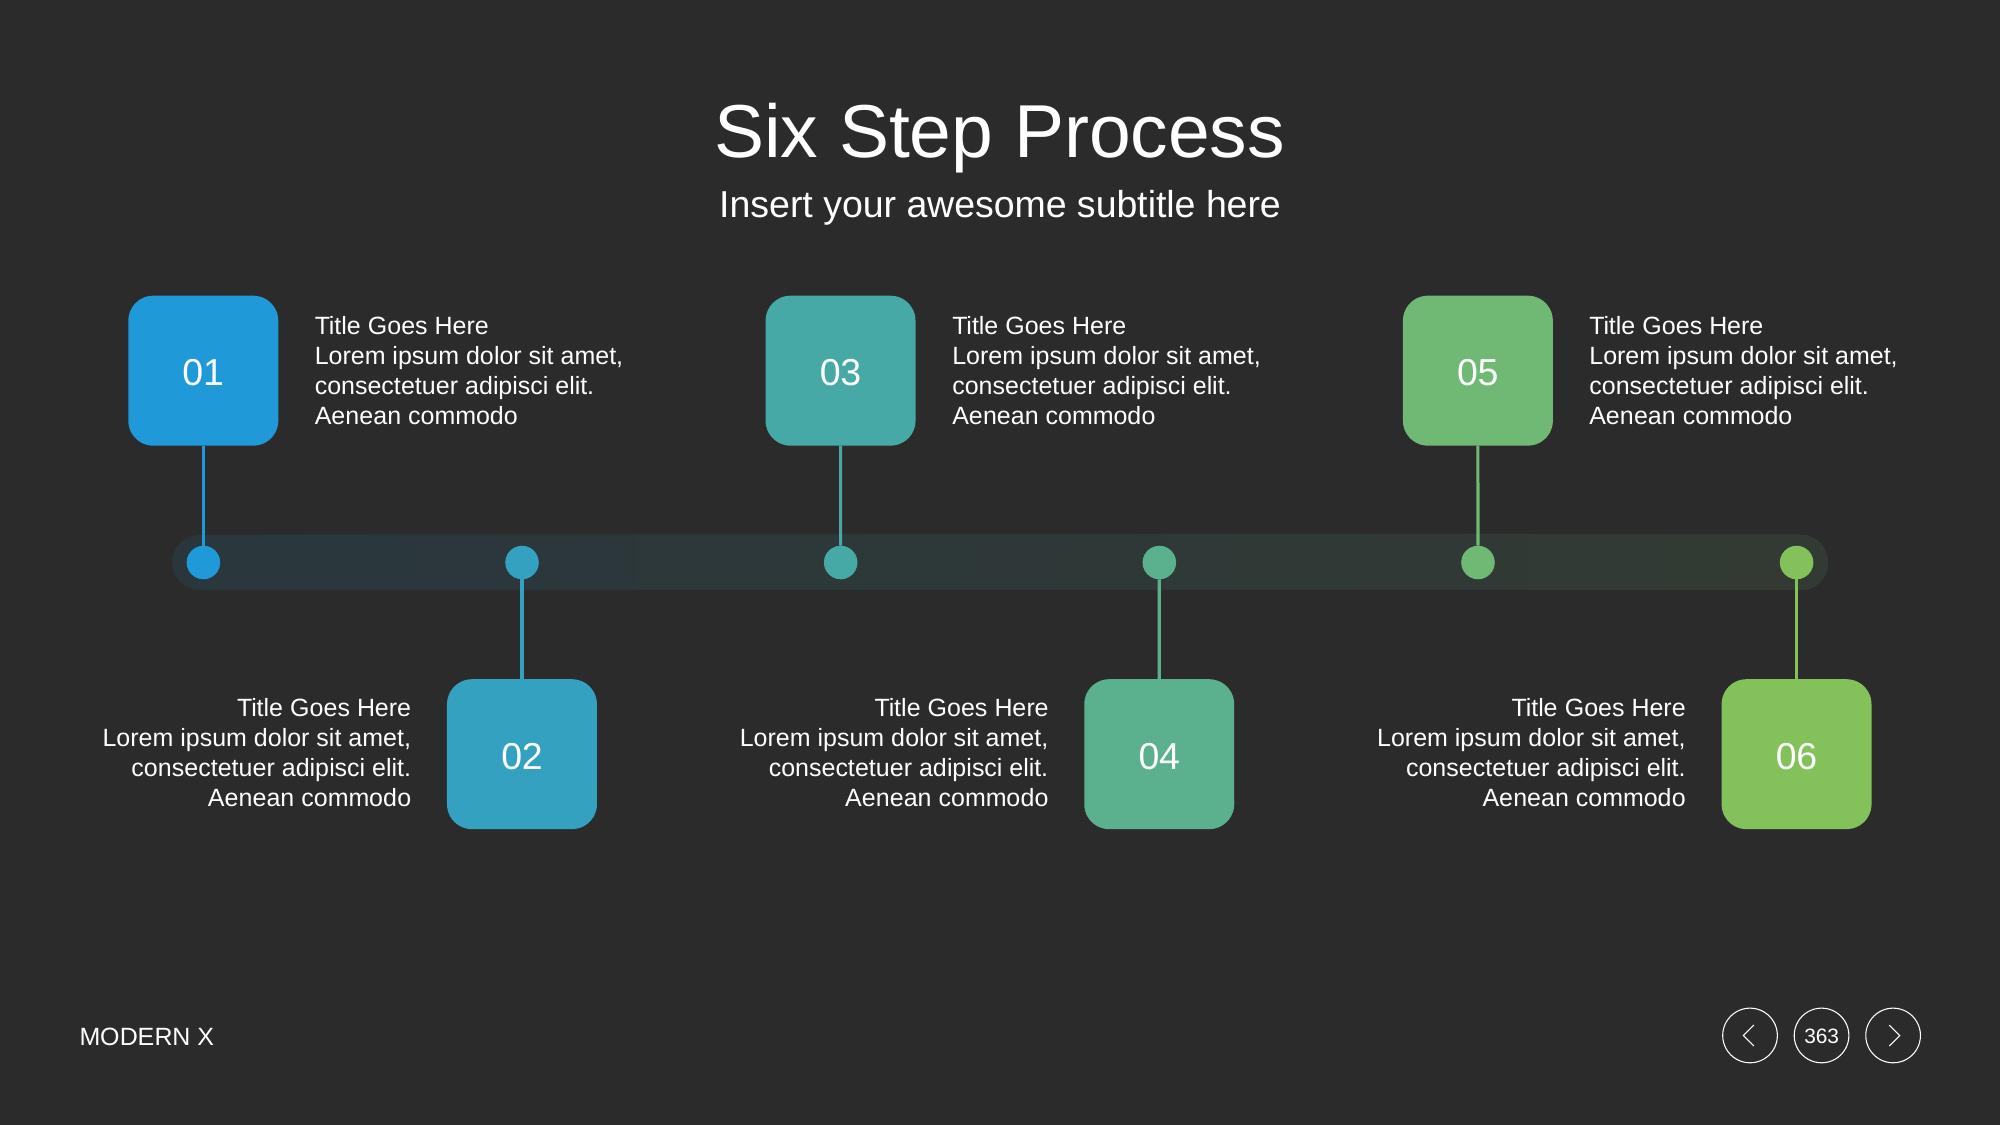

# Six Step Process
Insert your awesome subtitle here
01
03
05
Title Goes Here
Lorem ipsum dolor sit amet, consectetuer adipisci elit. Aenean commodo
Title Goes Here
Lorem ipsum dolor sit amet, consectetuer adipisci elit. Aenean commodo
Title Goes Here
Lorem ipsum dolor sit amet, consectetuer adipisci elit. Aenean commodo

02
04
06
Title Goes Here
Lorem ipsum dolor sit amet, consectetuer adipisci elit. Aenean commodo
Title Goes Here
Lorem ipsum dolor sit amet, consectetuer adipisci elit. Aenean commodo
Title Goes Here
Lorem ipsum dolor sit amet, consectetuer adipisci elit. Aenean commodo